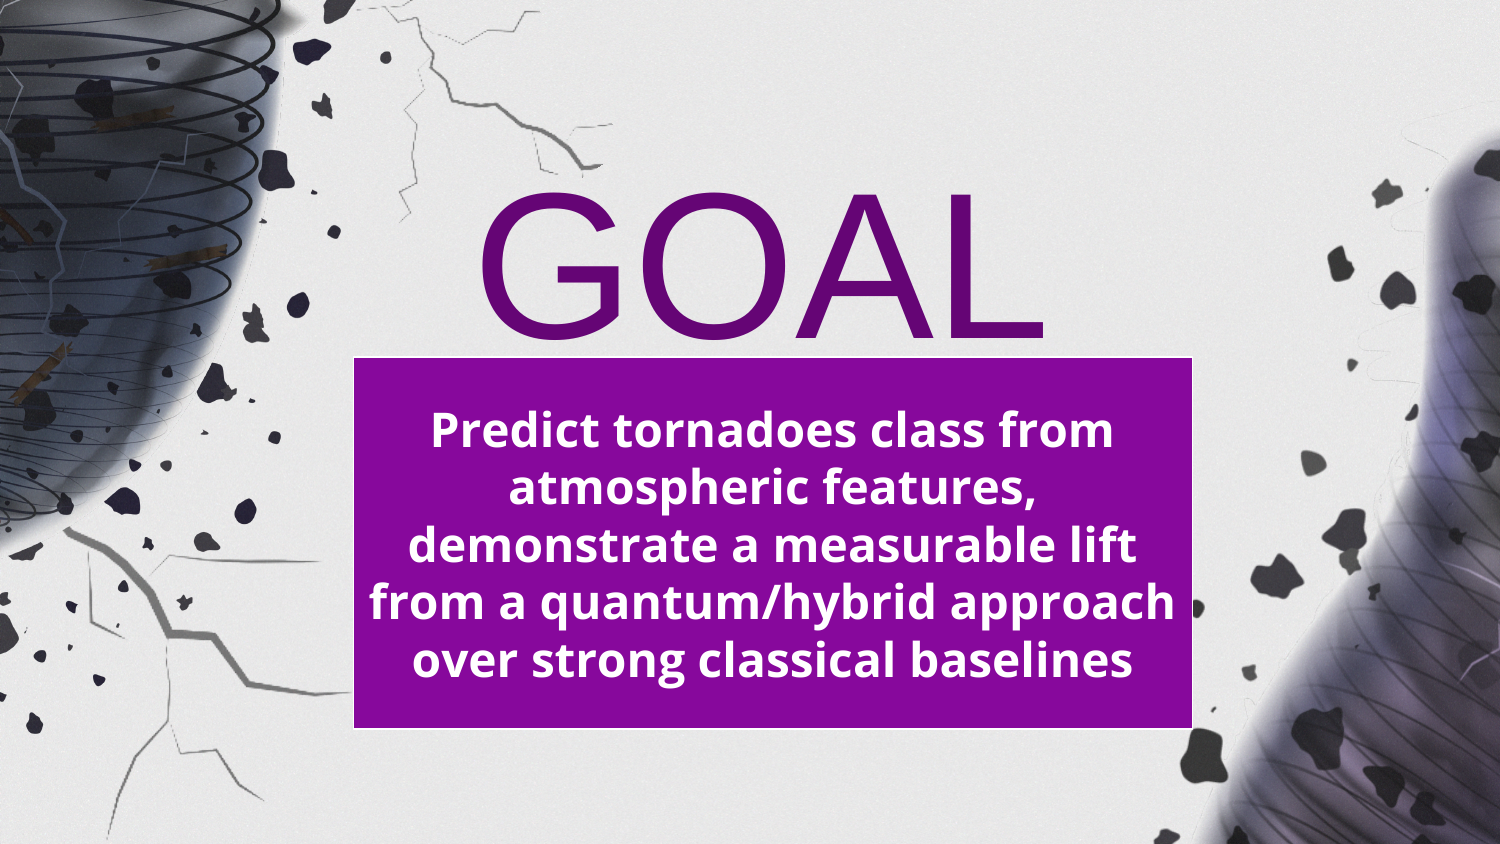

# GOAL
Predict tornadoes class from atmospheric features, demonstrate a measurable lift from a quantum/hybrid approach over strong classical baselines